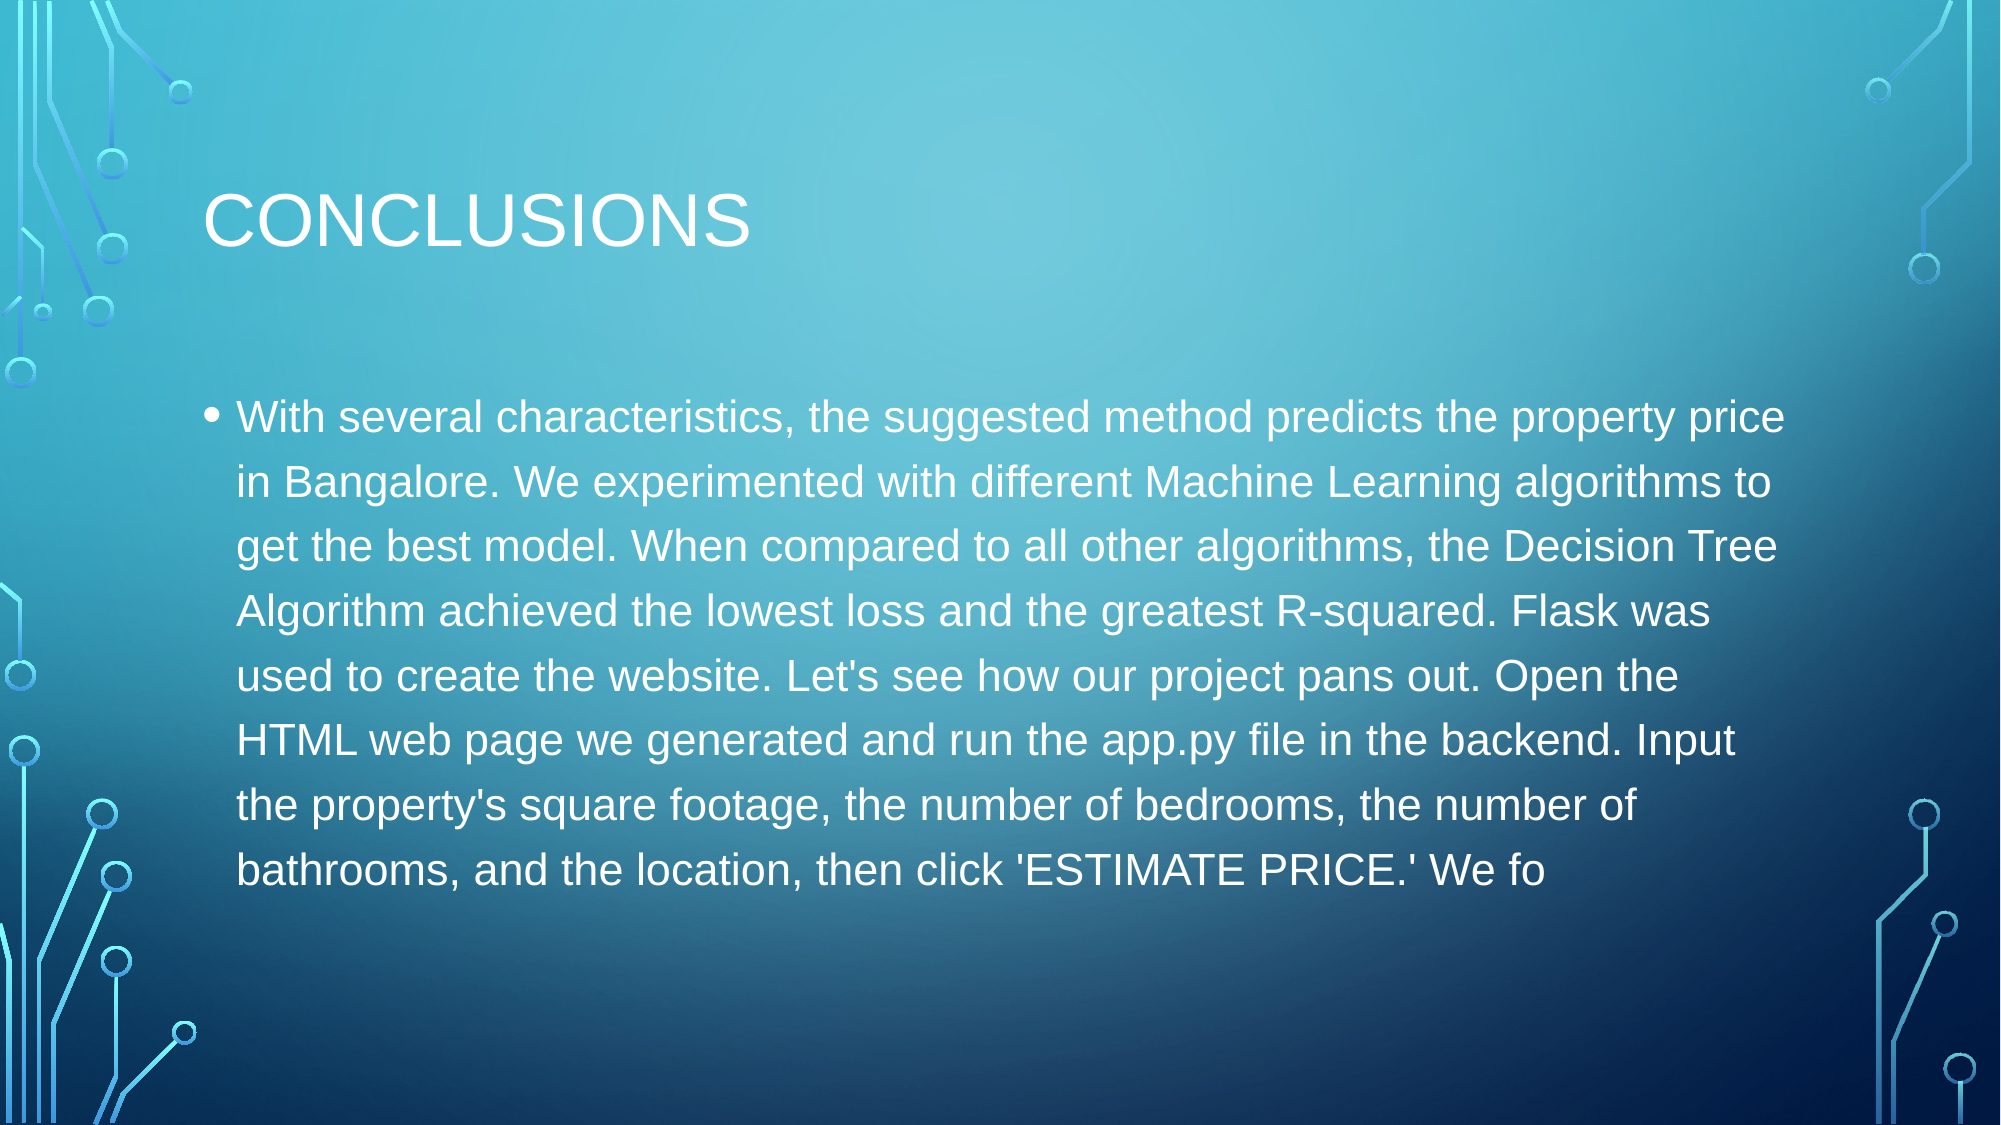

# CONCLUSIONS
With several characteristics, the suggested method predicts the property price in Bangalore. We experimented with different Machine Learning algorithms to get the best model. When compared to all other algorithms, the Decision Tree Algorithm achieved the lowest loss and the greatest R-squared. Flask was used to create the website. Let's see how our project pans out. Open the HTML web page we generated and run the app.py file in the backend. Input the property's square footage, the number of bedrooms, the number of bathrooms, and the location, then click 'ESTIMATE PRICE.' We fo